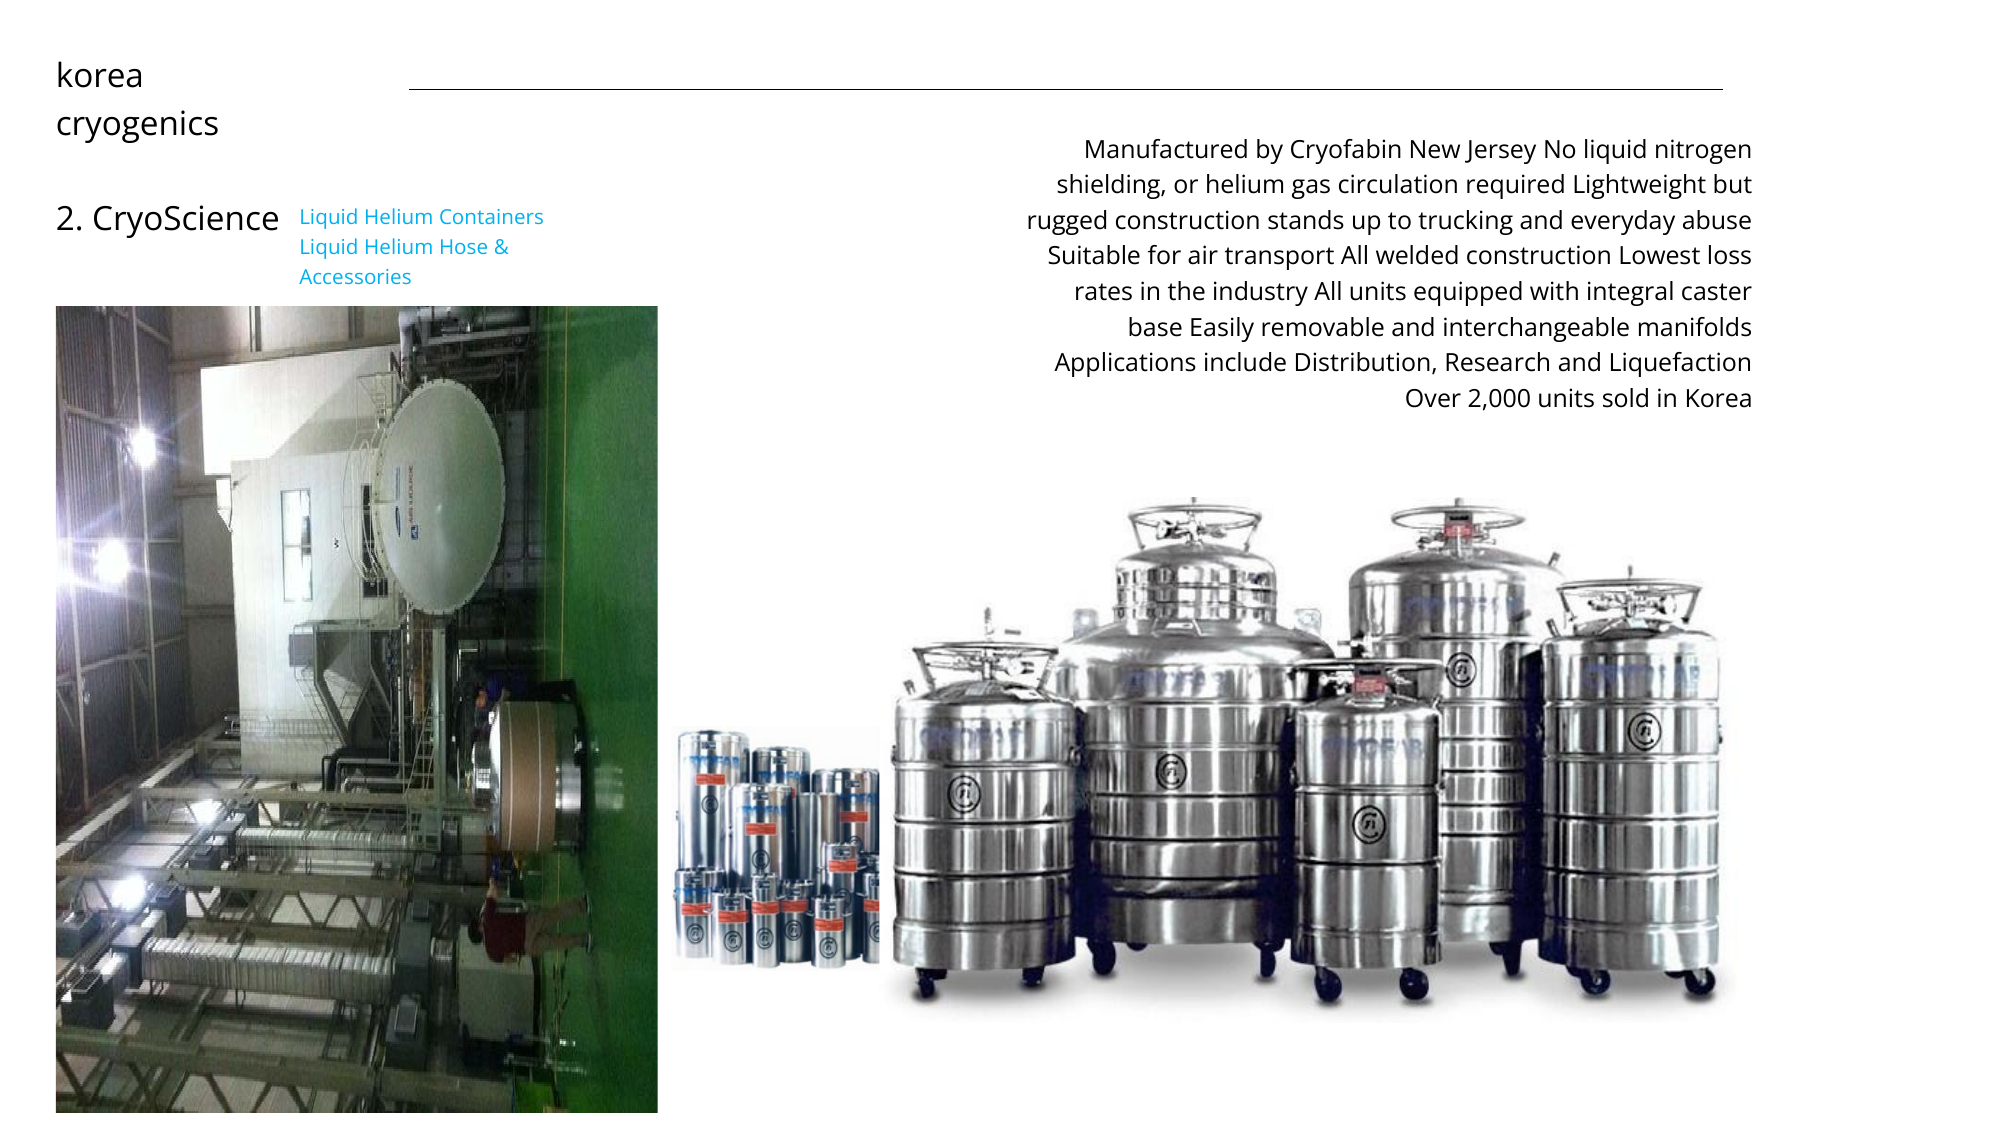

korea cryogenics

2. CryoScience

Manufactured by Cryofabin New Jersey No liquid nitrogen shielding, or helium gas circulation required Lightweight but rugged construction stands up to trucking and everyday abuse Suitable for air transport All welded construction Lowest loss rates in the industry All units equipped with integral caster base Easily removable and interchangeable manifolds Applications include Distribution, Research and Liquefaction Over 2,000 units sold in Korea
Liquid Helium Containers Liquid Helium Hose & Accessories